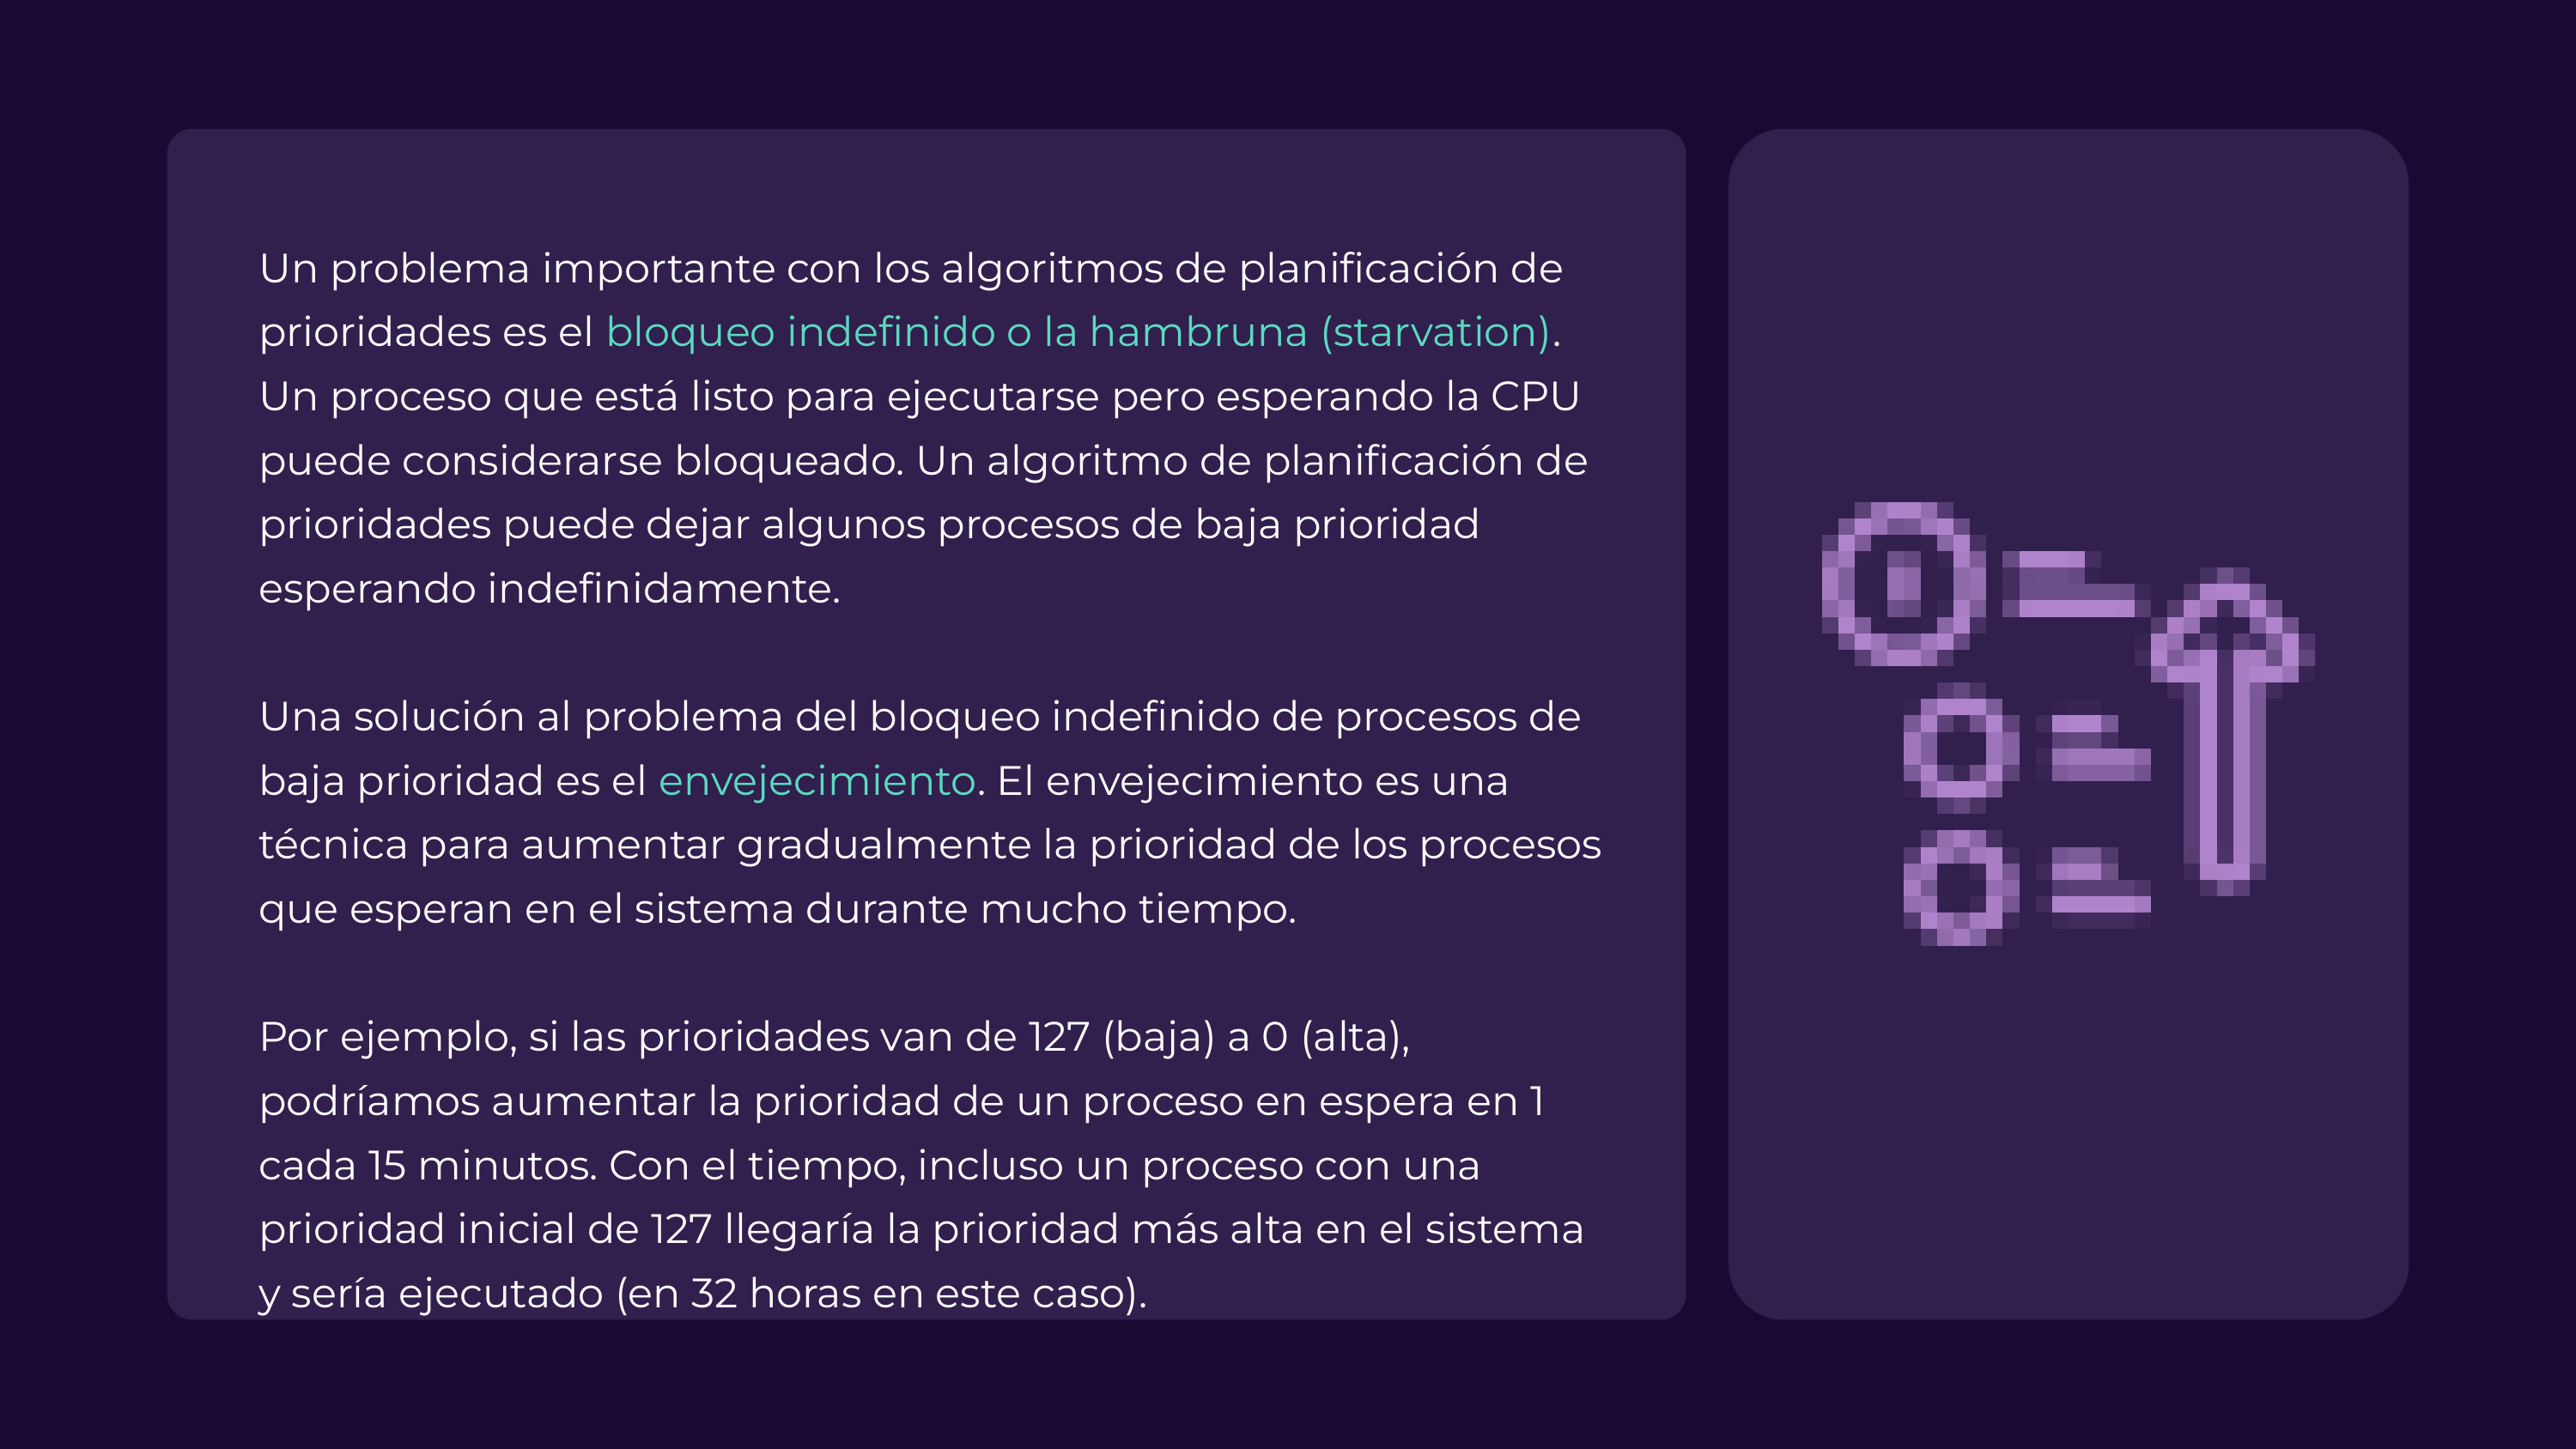

Un problema importante con los algoritmos de planificación de prioridades es el bloqueo indefinido o la hambruna (starvation). Un proceso que está listo para ejecutarse pero esperando la CPU puede considerarse bloqueado. Un algoritmo de planificación de prioridades puede dejar algunos procesos de baja prioridad esperando indefinidamente.

Una solución al problema del bloqueo indefinido de procesos de baja prioridad es el envejecimiento. El envejecimiento es una técnica para aumentar gradualmente la prioridad de los procesos que esperan en el sistema durante mucho tiempo.

Por ejemplo, si las prioridades van de 127 (baja) a 0 (alta), podríamos aumentar la prioridad de un proceso en espera en 1 cada 15 minutos. Con el tiempo, incluso un proceso con una prioridad inicial de 127 llegaría la prioridad más alta en el sistema y sería ejecutado (en 32 horas en este caso).